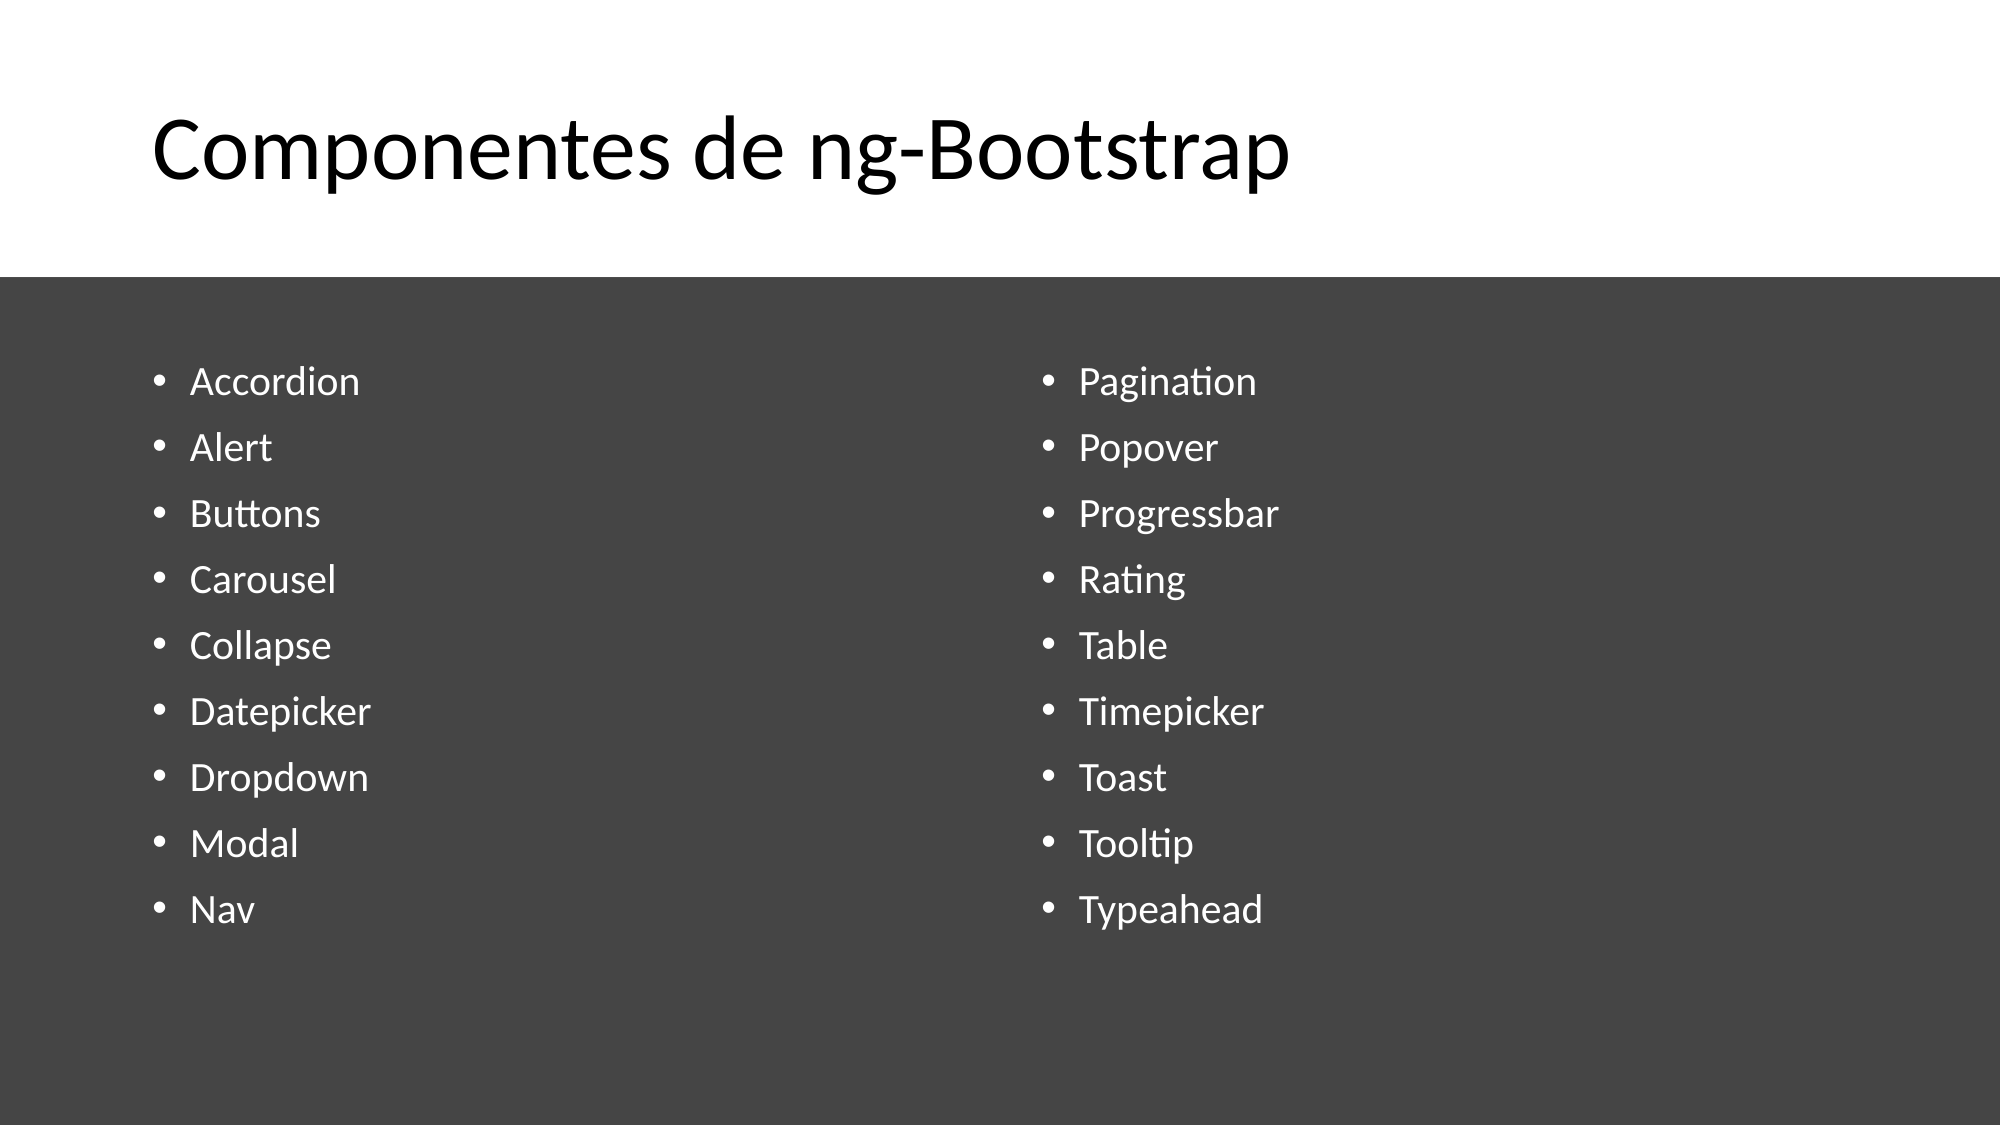

# Componentes de ng-Bootstrap

Accordion
Alert
Buttons
Carousel
Collapse
Datepicker
Dropdown
Modal
Nav

Pagination
Popover
Progressbar
Rating
Table
Timepicker
Toast
Tooltip
Typeahead